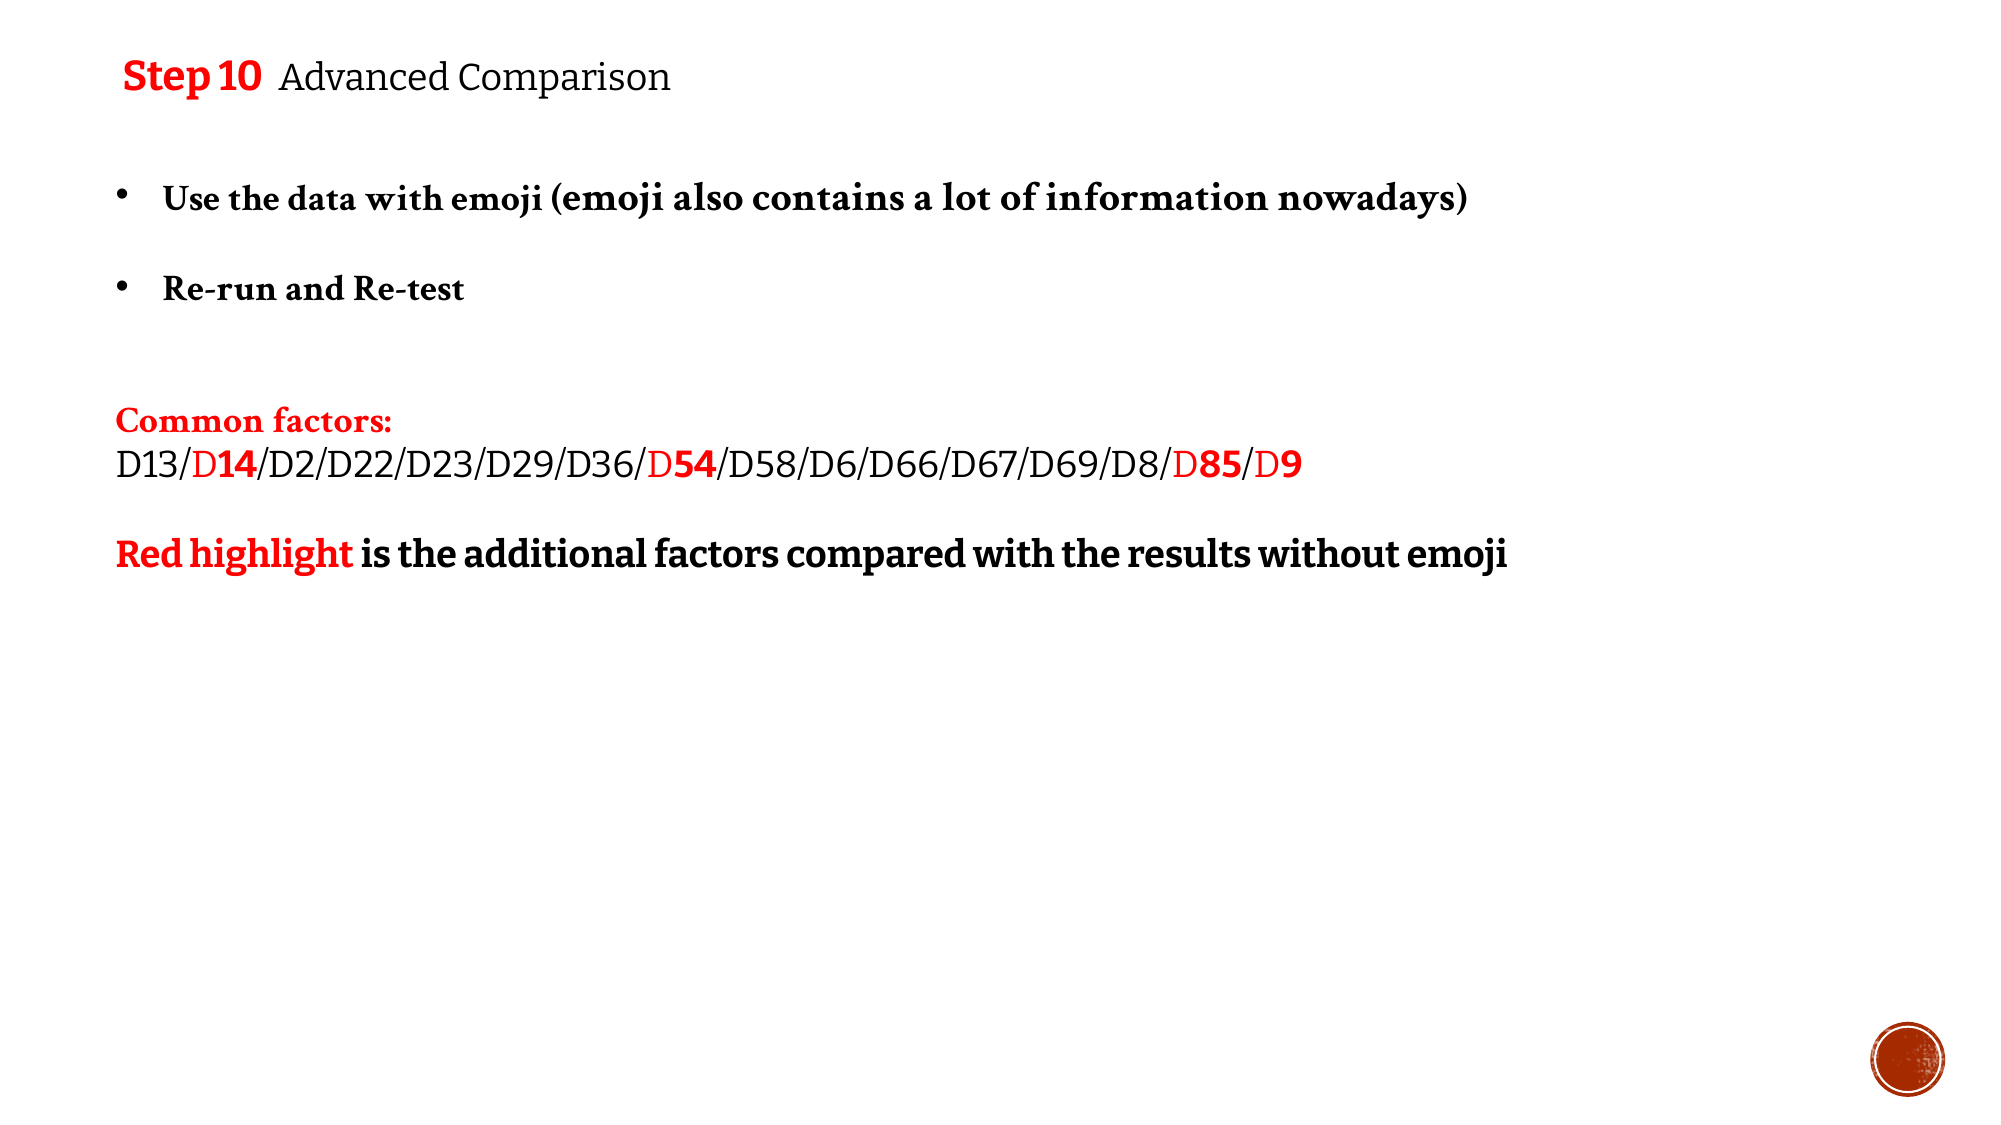

Step 10  Advanced Comparison
Use the data with emoji (emoji also contains a lot of information nowadays)

Re-run and Re-test

Common factors:
D13/D14/D2/D22/D23/D29/D36/D54/D58/D6/D66/D67/D69/D8/D85/D9

Red highlight is the additional factors compared with the results without emoji